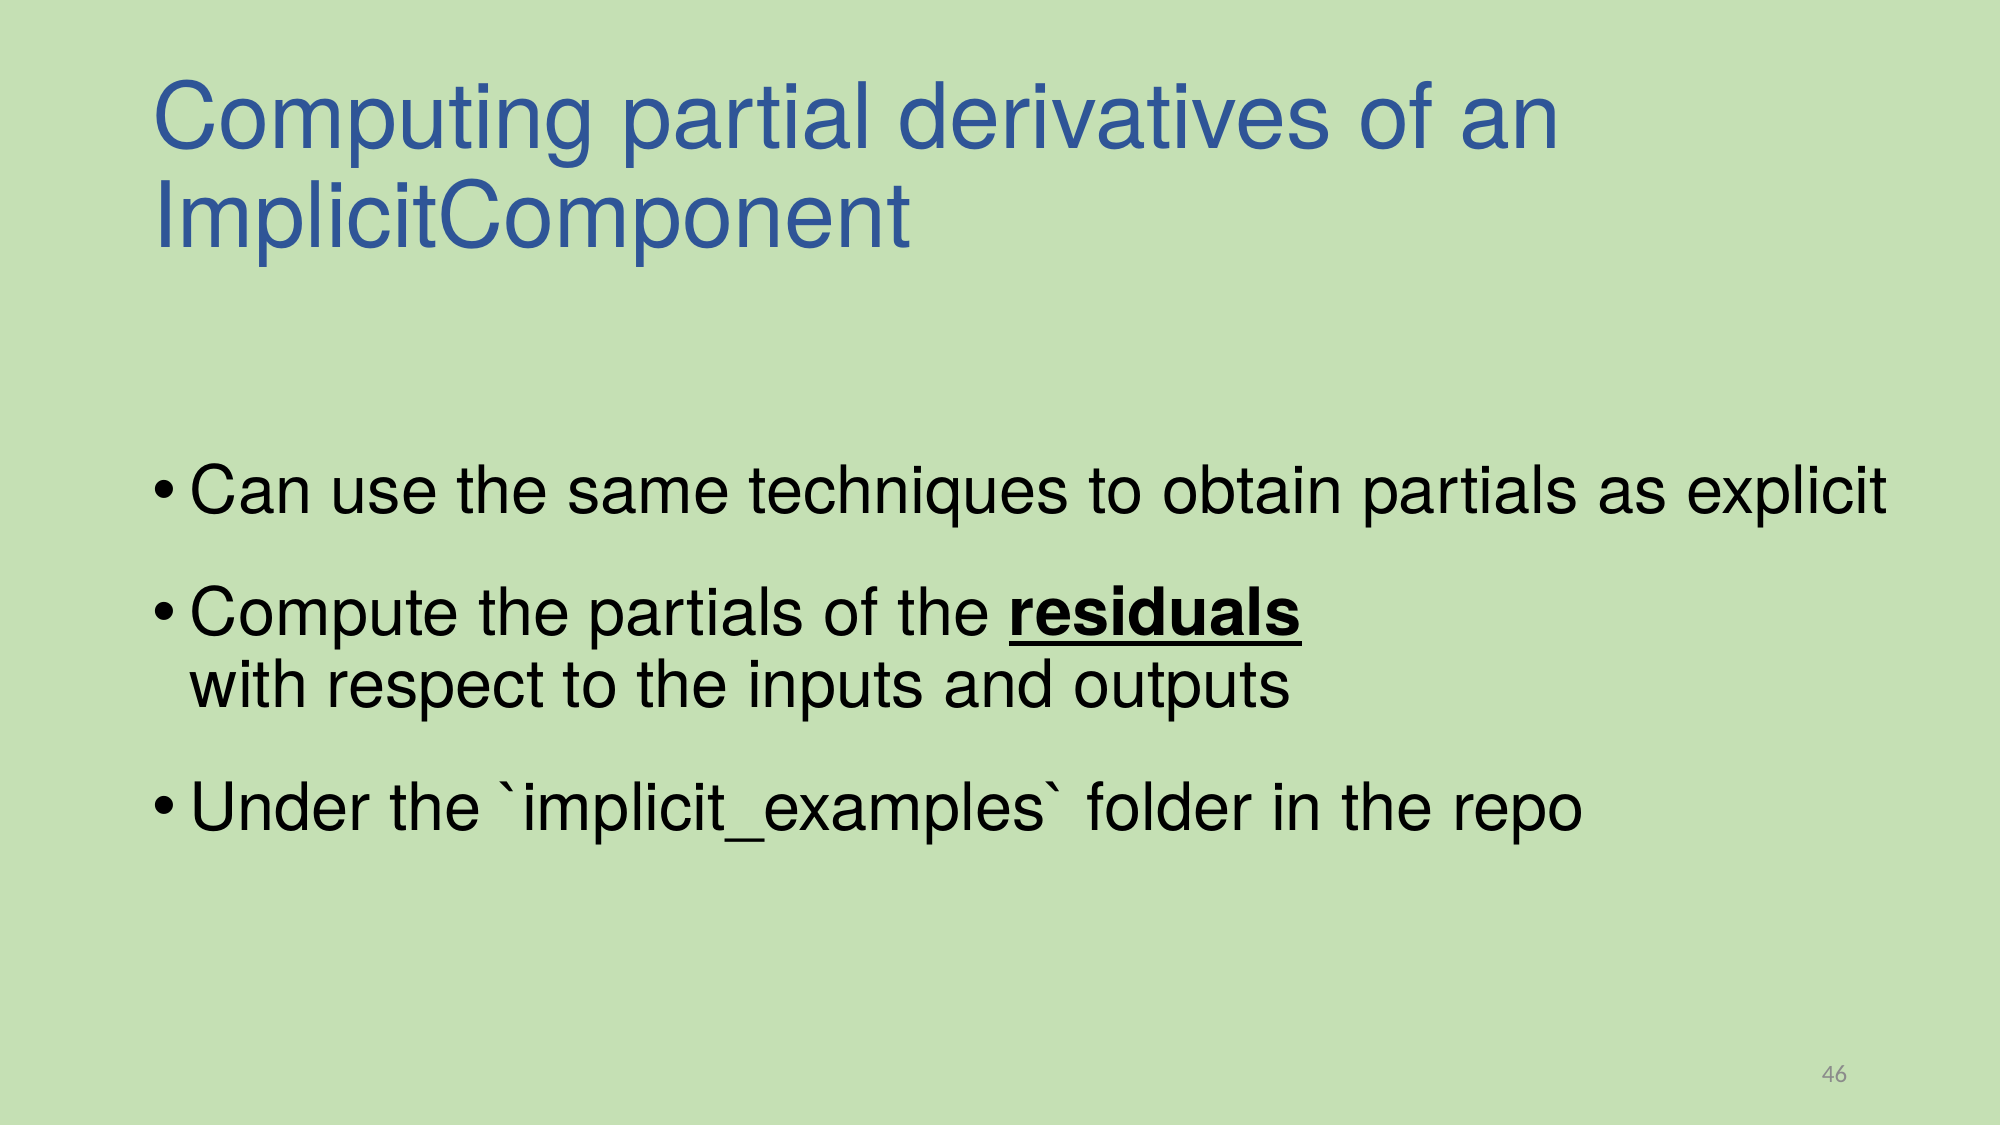

# Computing partial derivatives of an ImplicitComponent
Can use the same techniques to obtain partials as explicit
Compute the partials of the residuals
with respect to the inputs and outputs
Under the `implicit_examples` folder in the repo
46